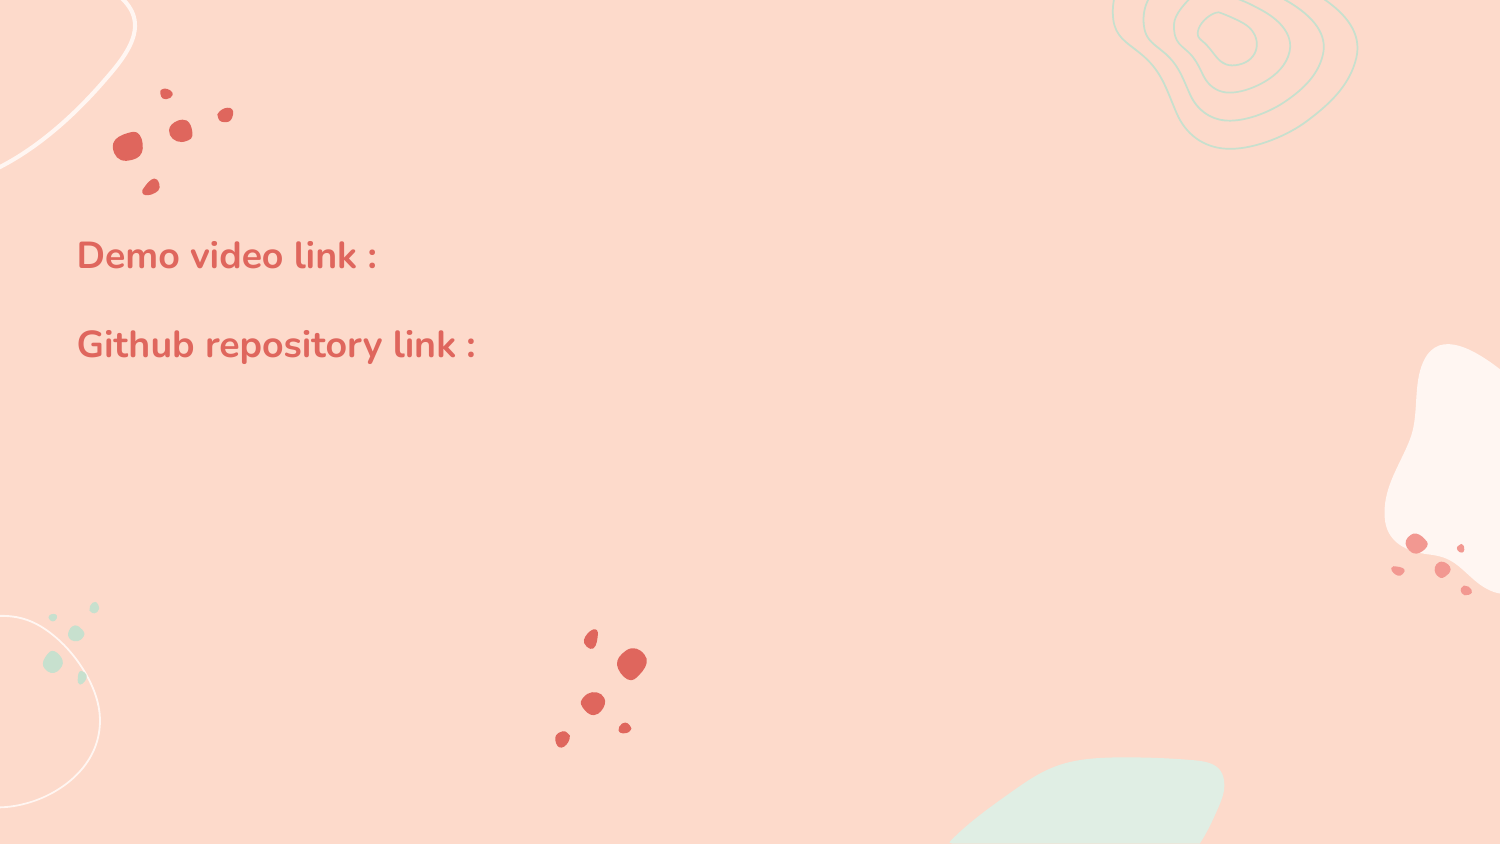

#
Demo video link :
Github repository link :